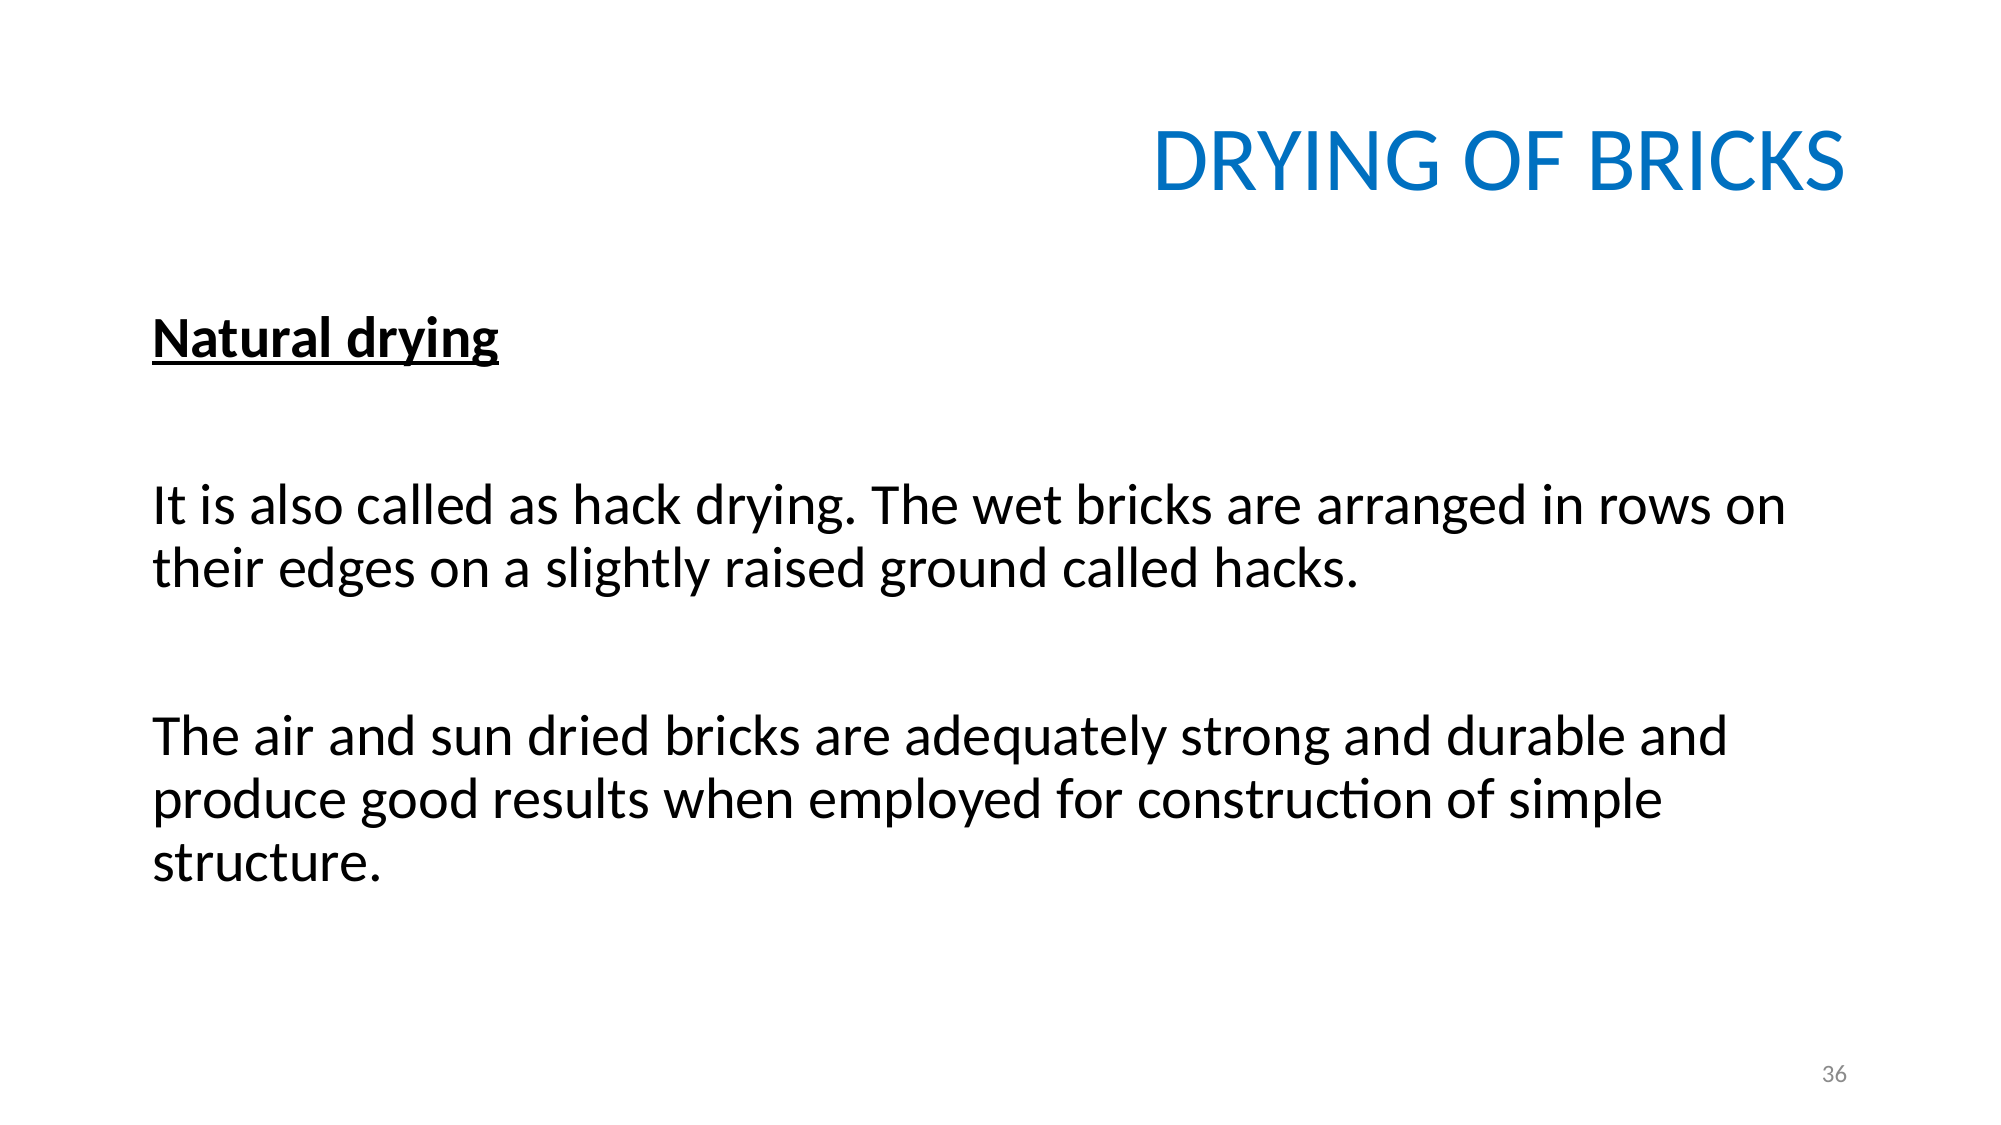

# DRYING OF BRICKS
Natural drying

It is also called as hack drying. The wet bricks are arranged in rows on their edges on a slightly raised ground called hacks.

The air and sun dried bricks are adequately strong and durable and produce good results when employed for construction of simple structure.
36